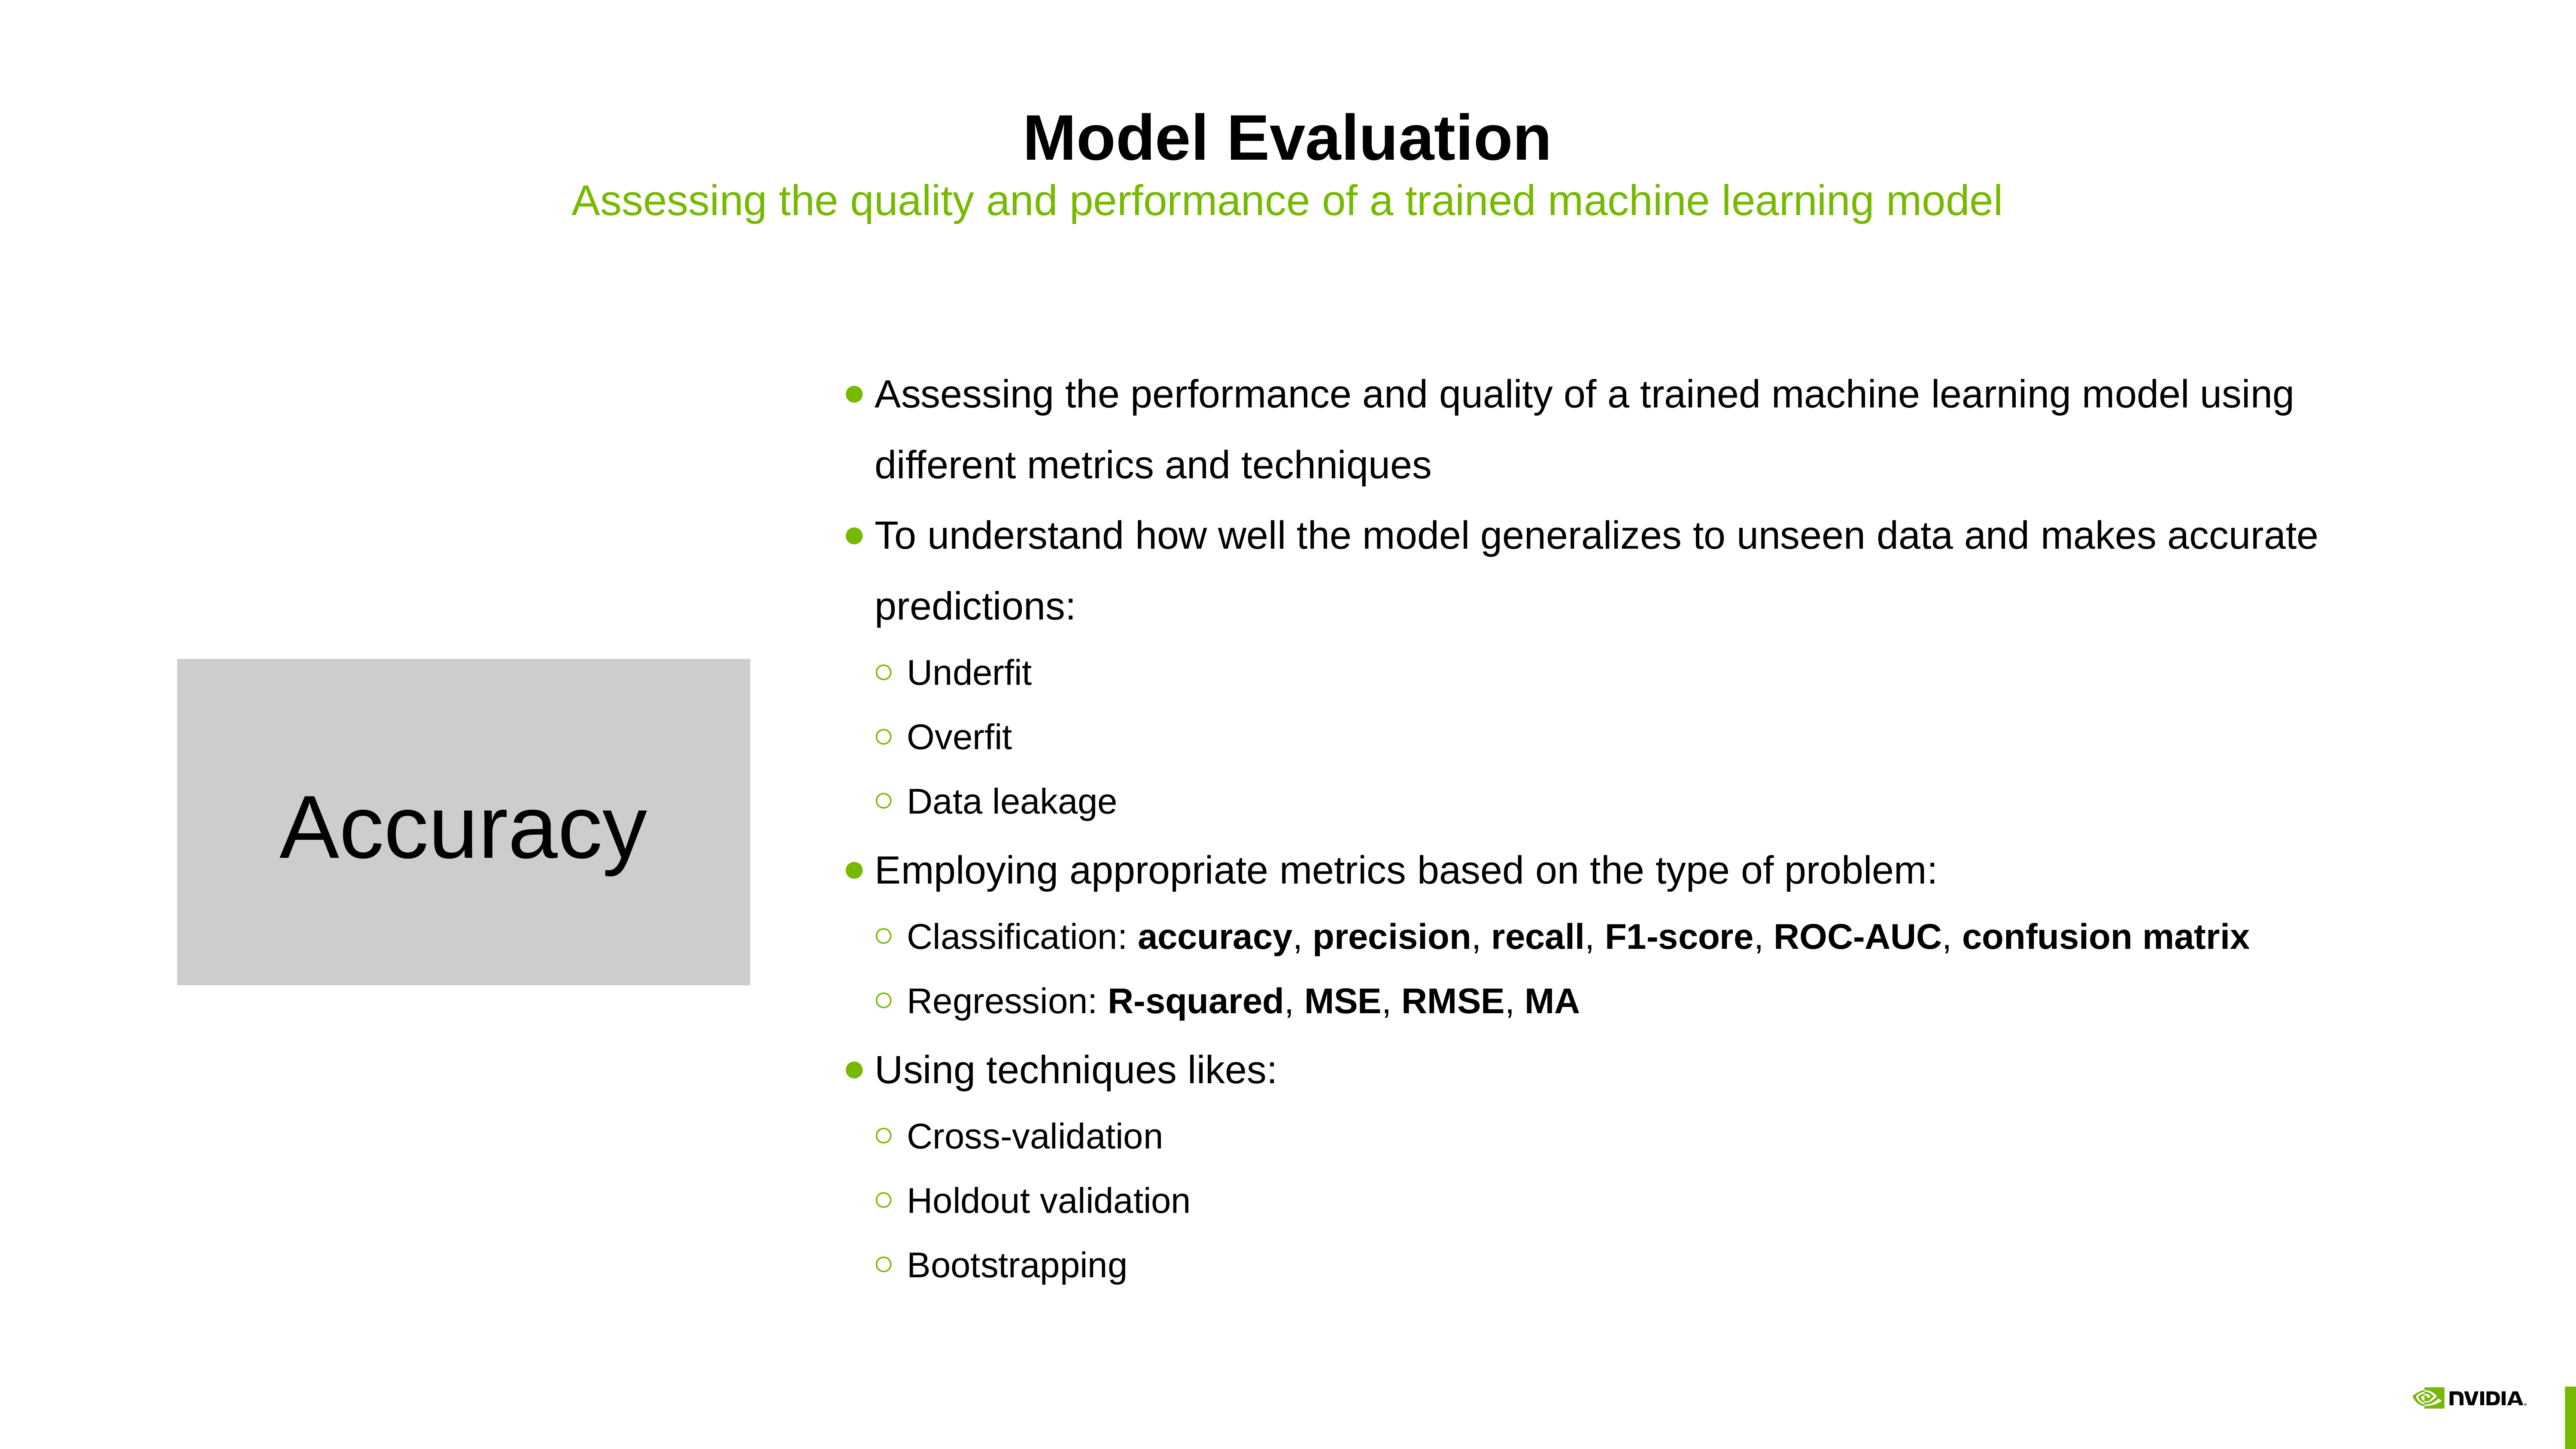

# Model Evaluation
Assessing the quality and performance of a trained machine learning model

Assessing the performance and quality of a trained machine learning model using different metrics and techniques
To understand how well the model generalizes to unseen data and makes accurate predictions:
Underfit
Overfit
Data leakage
Employing appropriate metrics based on the type of problem:
Classification: accuracy, precision, recall, F1-score, ROC-AUC, confusion matrix
Regression: R-squared, MSE, RMSE, MA
Using techniques likes:
Cross-validation
Holdout validation
Bootstrapping

Accuracy